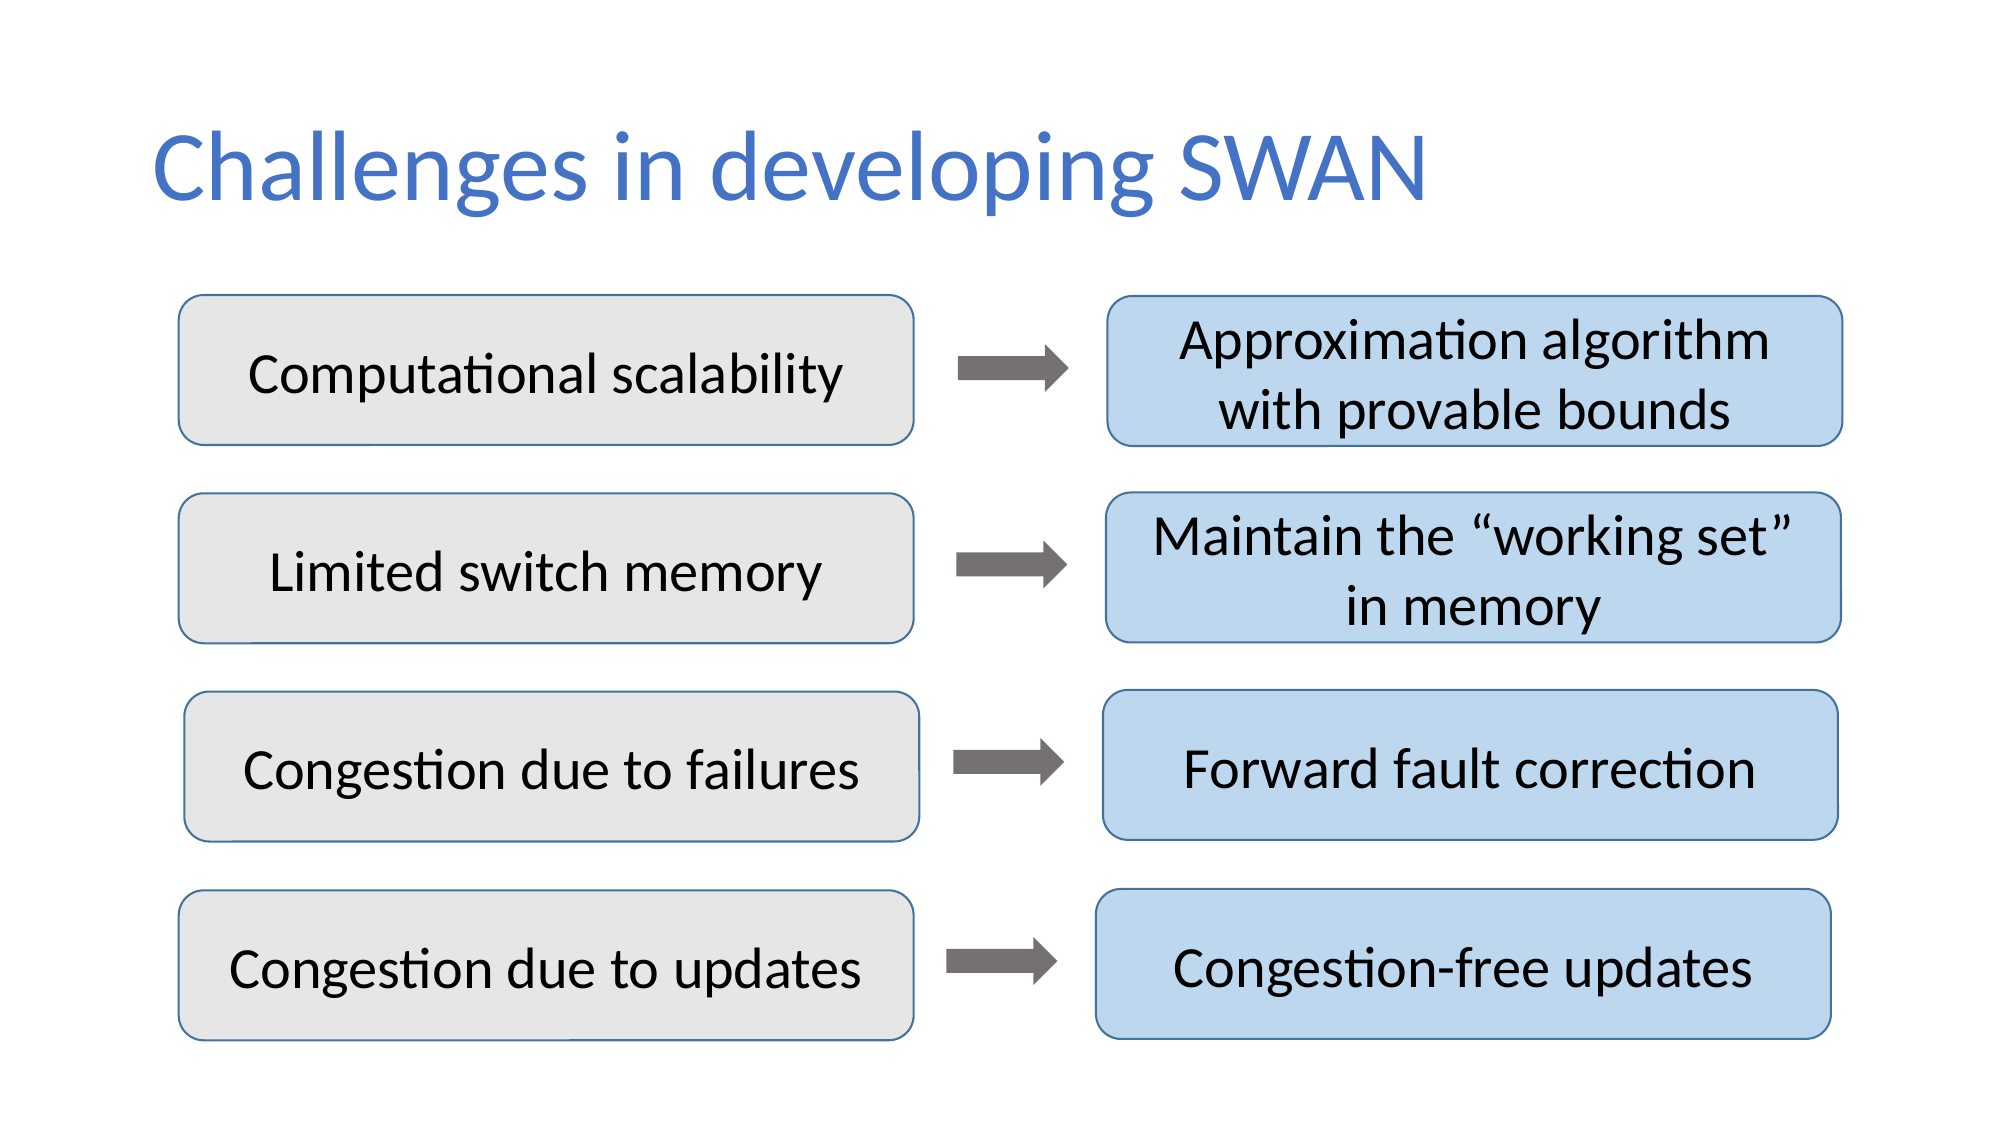

# Challenges in developing SWAN
Computational scalability
Approximation algorithm with provable bounds

Maintain the “working set” in memory
Limited switch memory

Forward fault correction
Congestion due to failures

Congestion-free updates
Congestion due to updates